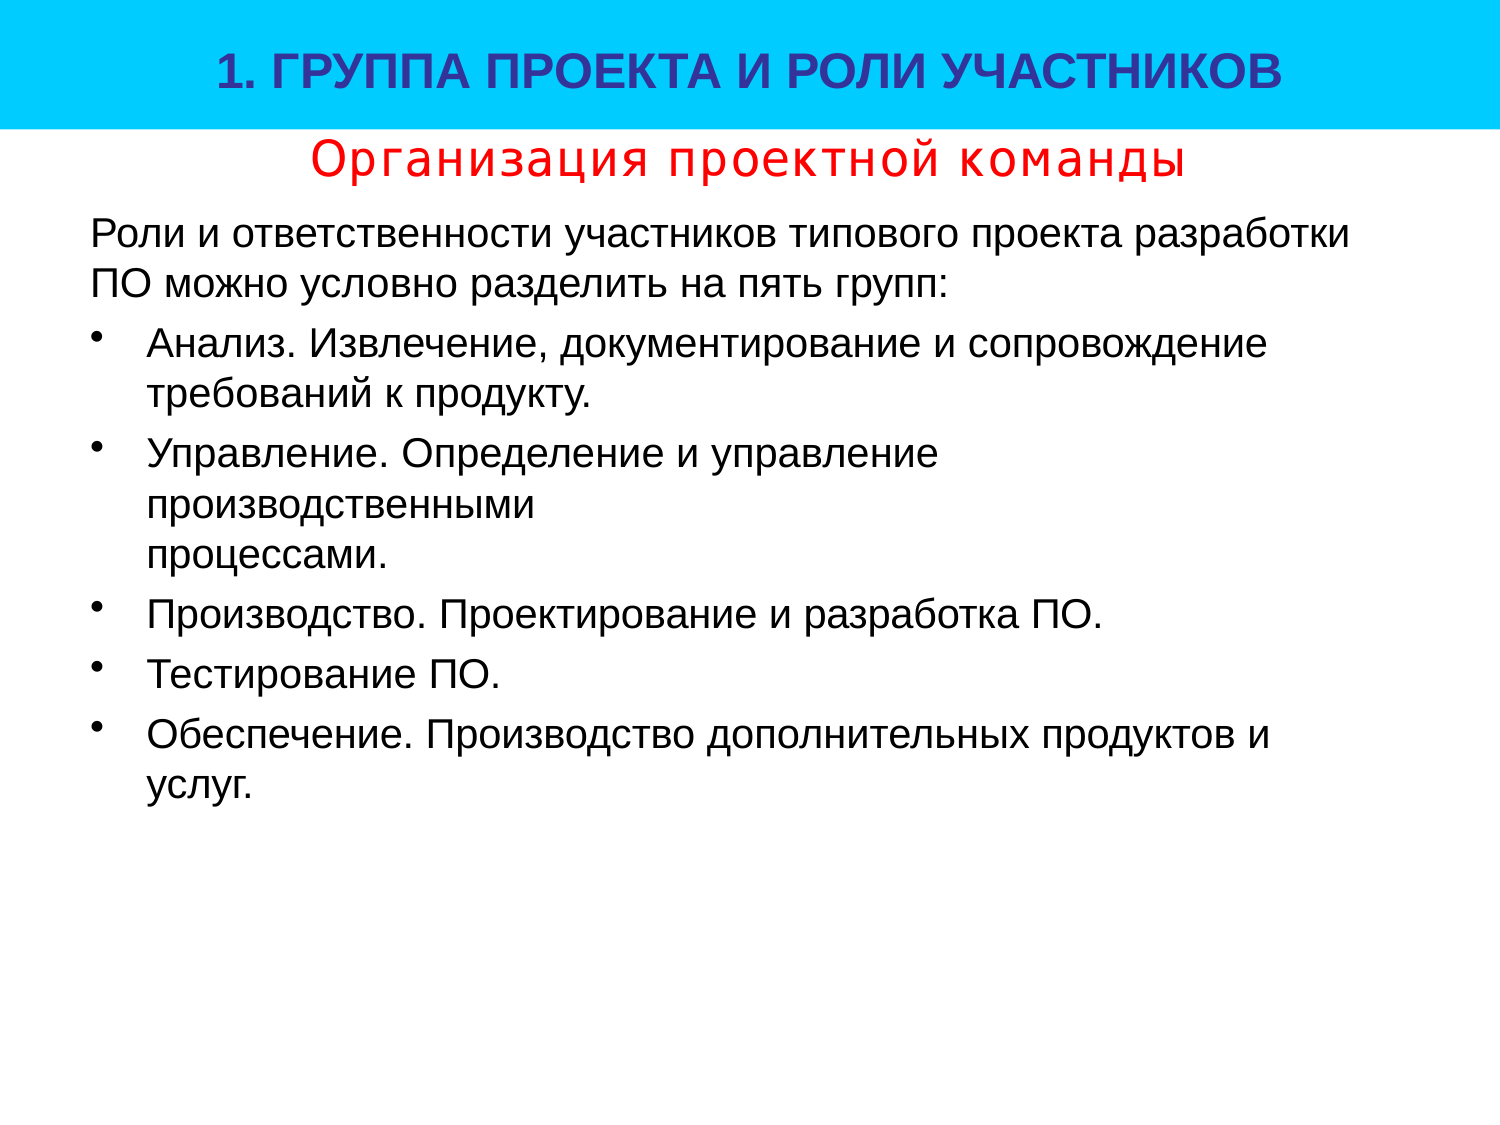

# 1. ГРУППА ПРОЕКТА И РОЛИ УЧАСТНИКОВ
Организация проектной команды
Роли и ответственности участников типового проекта разработки
ПО можно условно разделить на пять групп:
Анализ. Извлечение, документирование и сопровождение требований к продукту.
Управление. Определение и управление производственными
процессами.
Производство. Проектирование и разработка ПО.
Тестирование ПО.
Обеспечение. Производство дополнительных продуктов и услуг.